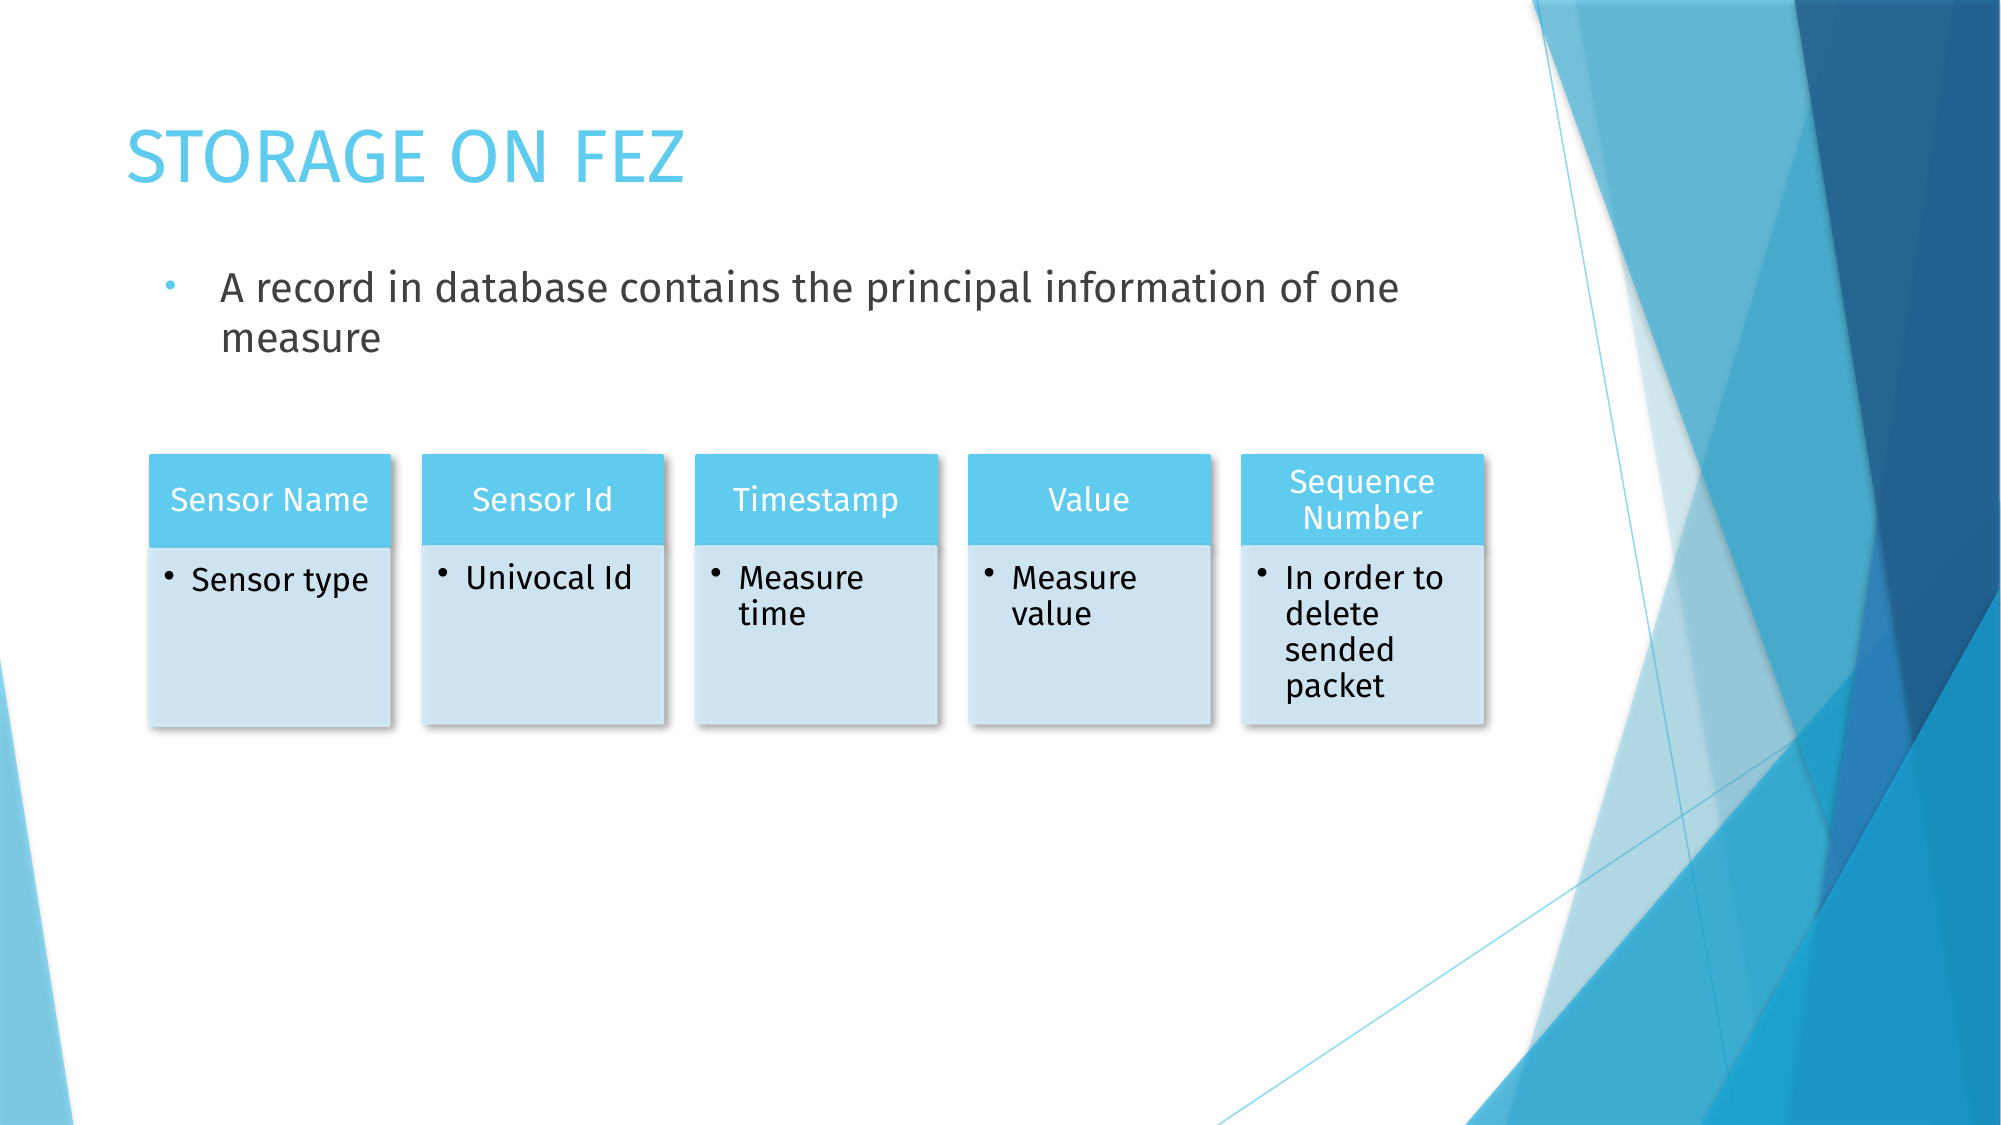

# STORAGE ON FEZ
A record in database contains the principal information of one measure

Sensor Name
Sensor type
Sensor Id
Univocal Id
Timestamp
Measure time
Value
Measure value
Sequence Number
In order to delete sended packet